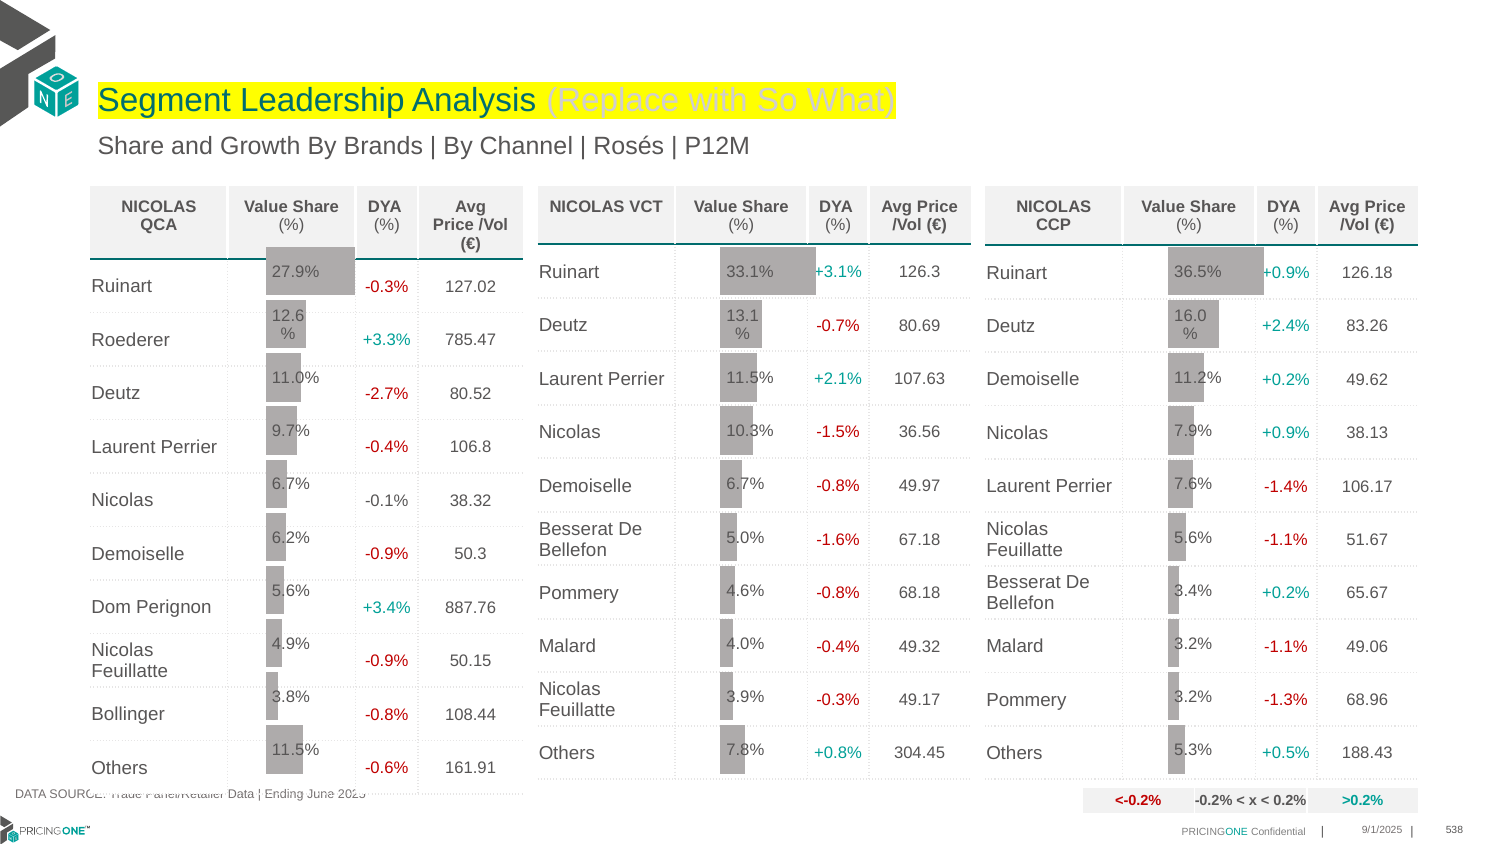

# Segment Leadership Analysis (Replace with So What)
Share and Growth By Brands | By Channel | Rosés | P12M
| NICOLAS VCT | Value Share (%) | DYA (%) | Avg Price /Vol (€) |
| --- | --- | --- | --- |
| Ruinart |  | +3.1% | 126.3 |
| Deutz |  | -0.7% | 80.69 |
| Laurent Perrier |  | +2.1% | 107.63 |
| Nicolas |  | -1.5% | 36.56 |
| Demoiselle |  | -0.8% | 49.97 |
| Besserat De Bellefon |  | -1.6% | 67.18 |
| Pommery |  | -0.8% | 68.18 |
| Malard |  | -0.4% | 49.32 |
| Nicolas Feuillatte |  | -0.3% | 49.17 |
| Others |  | +0.8% | 304.45 |
| NICOLAS QCA | Value Share (%) | DYA (%) | Avg Price /Vol (€) |
| --- | --- | --- | --- |
| Ruinart |  | -0.3% | 127.02 |
| Roederer |  | +3.3% | 785.47 |
| Deutz |  | -2.7% | 80.52 |
| Laurent Perrier |  | -0.4% | 106.8 |
| Nicolas |  | -0.1% | 38.32 |
| Demoiselle |  | -0.9% | 50.3 |
| Dom Perignon |  | +3.4% | 887.76 |
| Nicolas Feuillatte |  | -0.9% | 50.15 |
| Bollinger |  | -0.8% | 108.44 |
| Others |  | -0.6% | 161.91 |
| NICOLAS CCP | Value Share (%) | DYA (%) | Avg Price /Vol (€) |
| --- | --- | --- | --- |
| Ruinart |  | +0.9% | 126.18 |
| Deutz |  | +2.4% | 83.26 |
| Demoiselle |  | +0.2% | 49.62 |
| Nicolas |  | +0.9% | 38.13 |
| Laurent Perrier |  | -1.4% | 106.17 |
| Nicolas Feuillatte |  | -1.1% | 51.67 |
| Besserat De Bellefon |  | +0.2% | 65.67 |
| Malard |  | -1.1% | 49.06 |
| Pommery |  | -1.3% | 68.96 |
| Others |  | +0.5% | 188.43 |

### Chart

| Category | Rosés | NICOLAS QCA |
|---|---|
|  | 0.27907081970674663 |

### Chart

| Category | Rosés | NICOLAS VCT |
|---|---|
|  | 0.3307515641086561 |

### Chart

| Category | Rosés | NICOLAS CCP |
|---|---|
|  | 0.3648801994574302 |
DATA SOURCE: Trade Panel/Retailer Data | Ending June 2025
| <-0.2% | -0.2% < x < 0.2% | >0.2% |
| --- | --- | --- |

9/1/2025
538